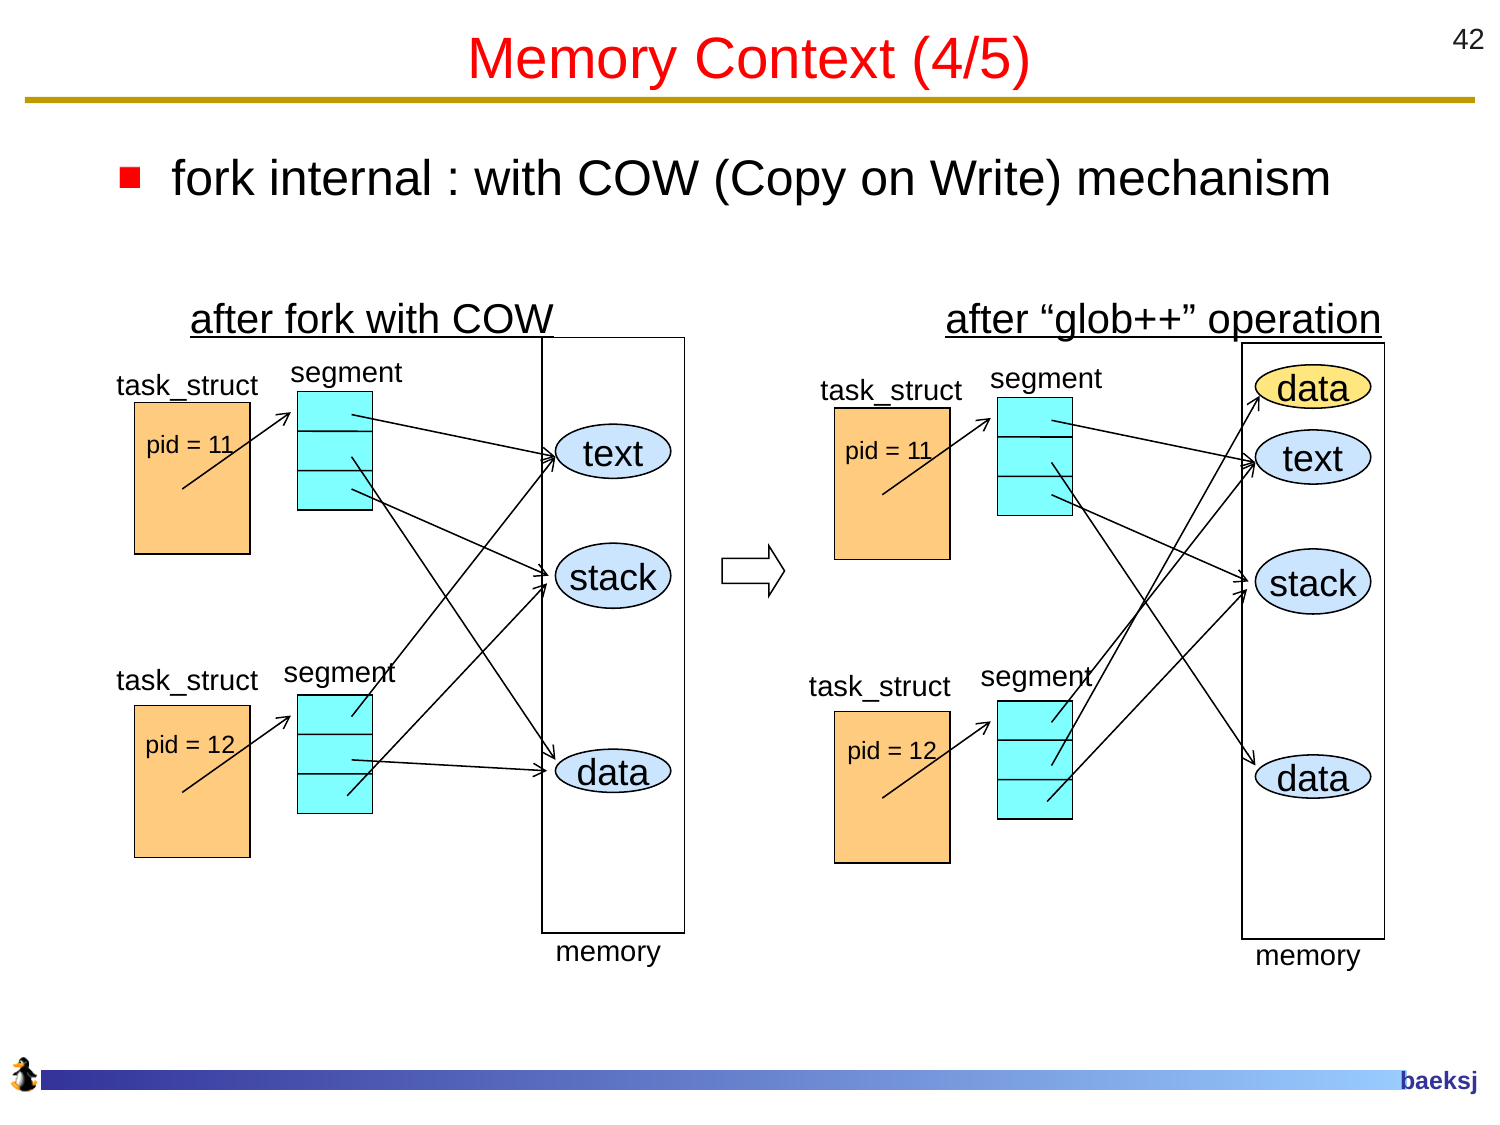

# Memory Context (4/5)
42
fork internal : with COW (Copy on Write) mechanism

after fork with COW                                  after “glob++” operation

segment
segment
  task_struct
  task_struct
data

pid = 11
text
pid = 11
text

stack

stack

segment
segment
  task_struct
  task_struct

pid = 12

pid = 12

data
data

 memory
 memory